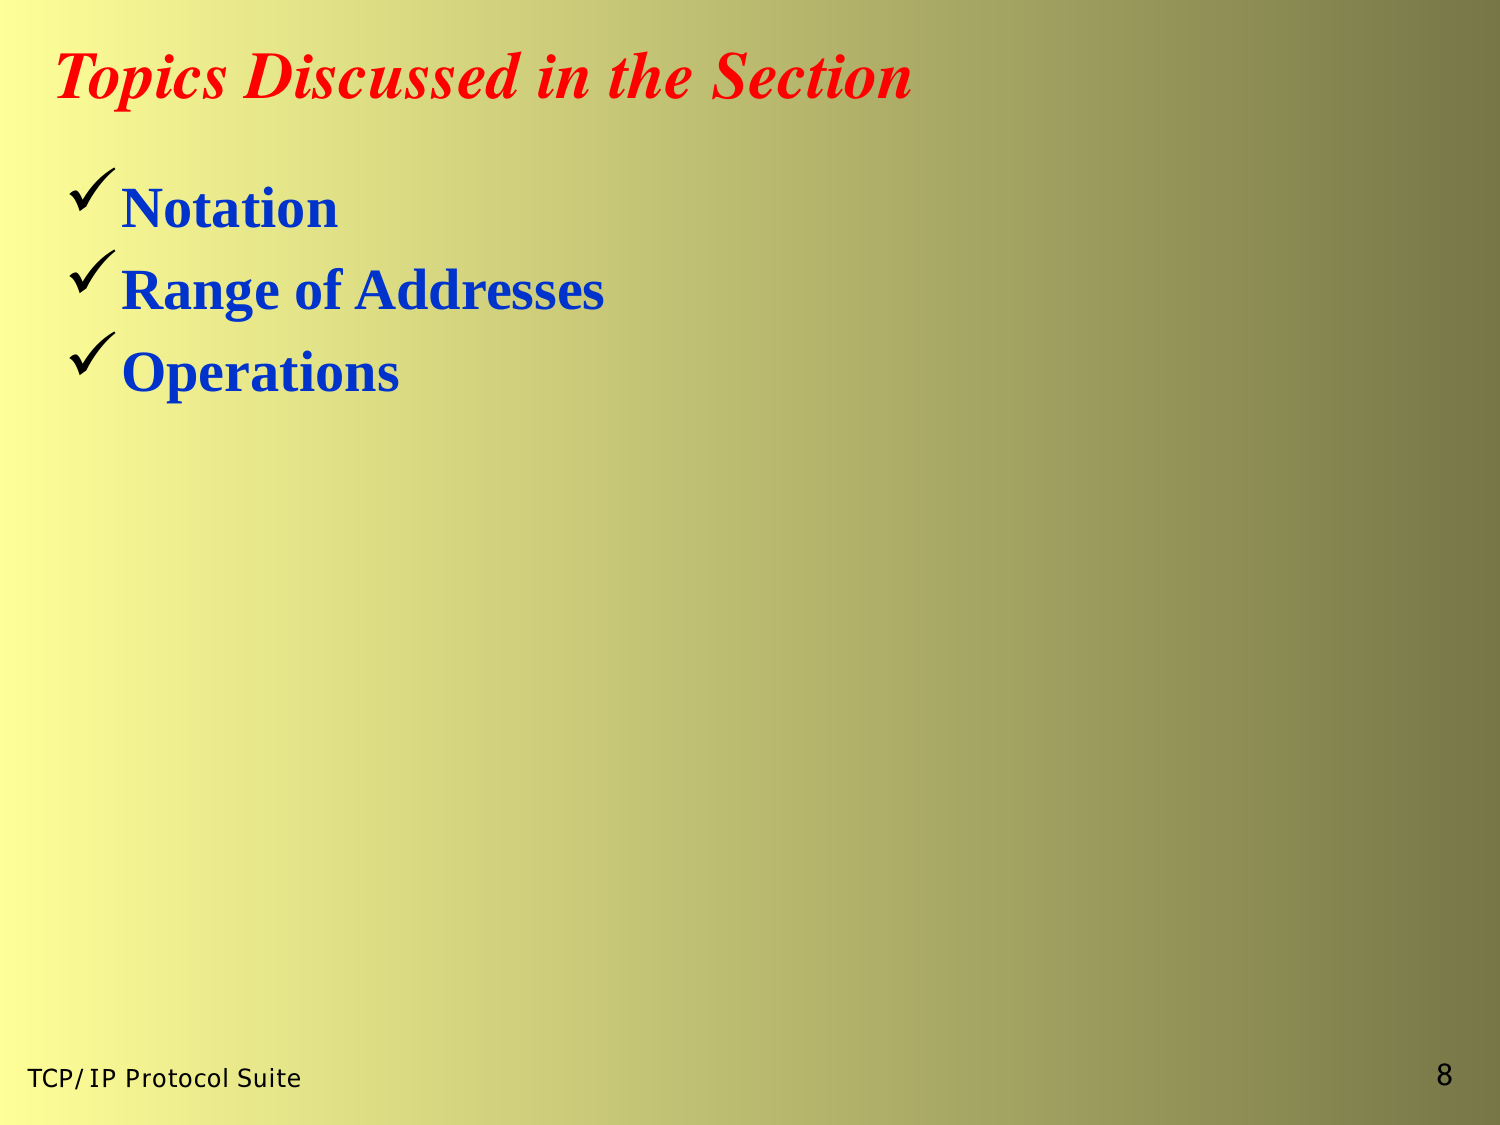

Topics Discussed in the Section
Notation
Range of Addresses
Operations
8
TCP/IP Protocol Suite